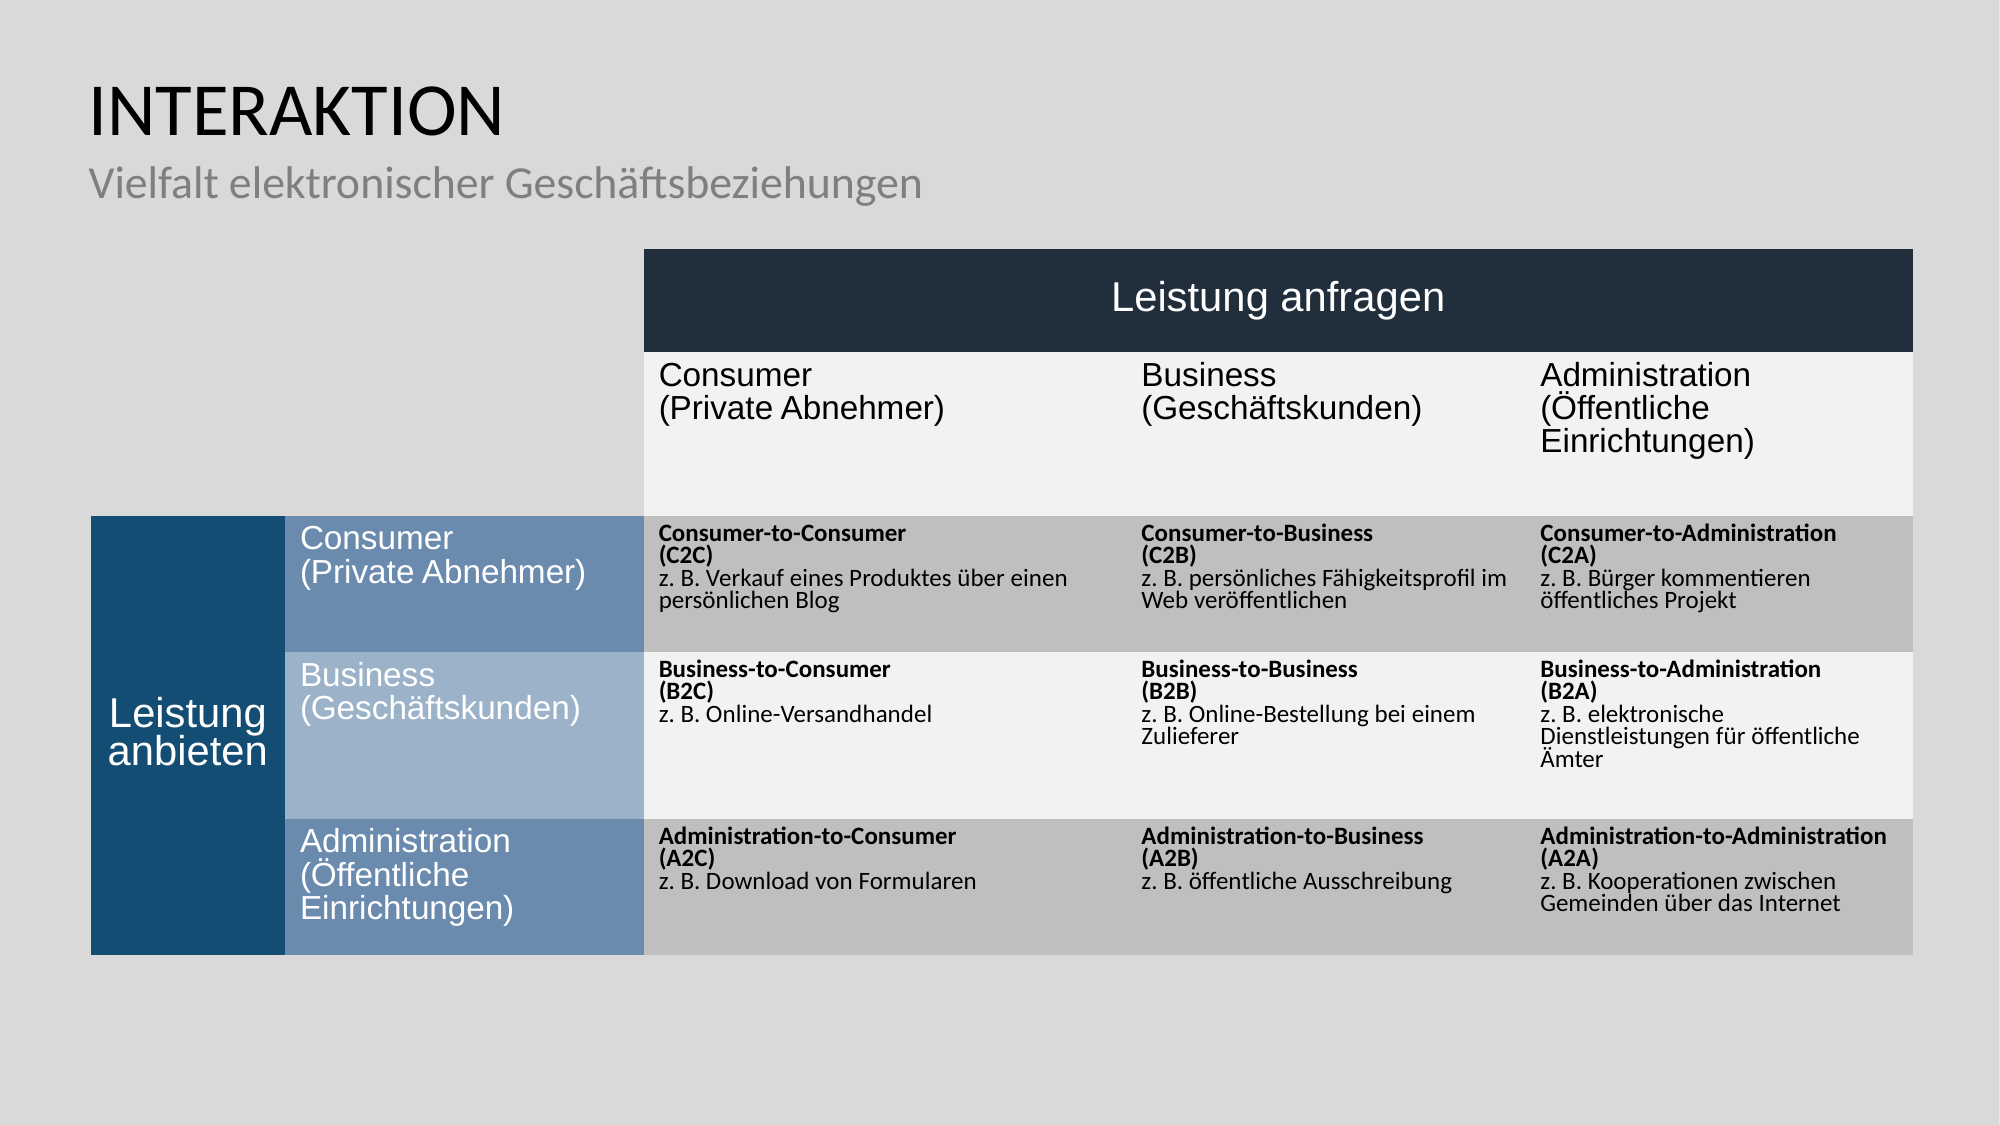

# INTERAKTION
Vielfalt elektronischer Geschäftsbeziehungen
|  |  | Leistung anfragen |  |  |
| --- | --- | --- | --- | --- |
|  |  | Consumer (Private Abnehmer) | Business (Geschäftskunden) | Administration (Öffentliche Einrichtungen) |
| Leistung anbieten | Consumer (Private Abnehmer) | Consumer-to-Consumer (C2C) z. B. Verkauf eines Produktes über einen persönlichen Blog | Consumer-to-Business (C2B) z. B. persönliches Fähigkeitsprofil im Web veröffentlichen | Consumer-to-Administration (C2A) z. B. Bürger kommentieren öffentliches Projekt |
|  | Business (Geschäftskunden) | Business-to-Consumer (B2C) z. B. Online-Versandhandel | Business-to-Business (B2B) z. B. Online-Bestellung bei einem Zulieferer | Business-to-Administration (B2A) z. B. elektronische Dienstleistungen für öffentliche Ämter |
|  | Administration (Öffentliche Einrichtungen) | Administration-to-Consumer (A2C) z. B. Download von Formularen | Administration-to-Business (A2B) z. B. öffentliche Ausschreibung | Administration-to-Administration (A2A) z. B. Kooperationen zwischen Gemeinden über das Internet |